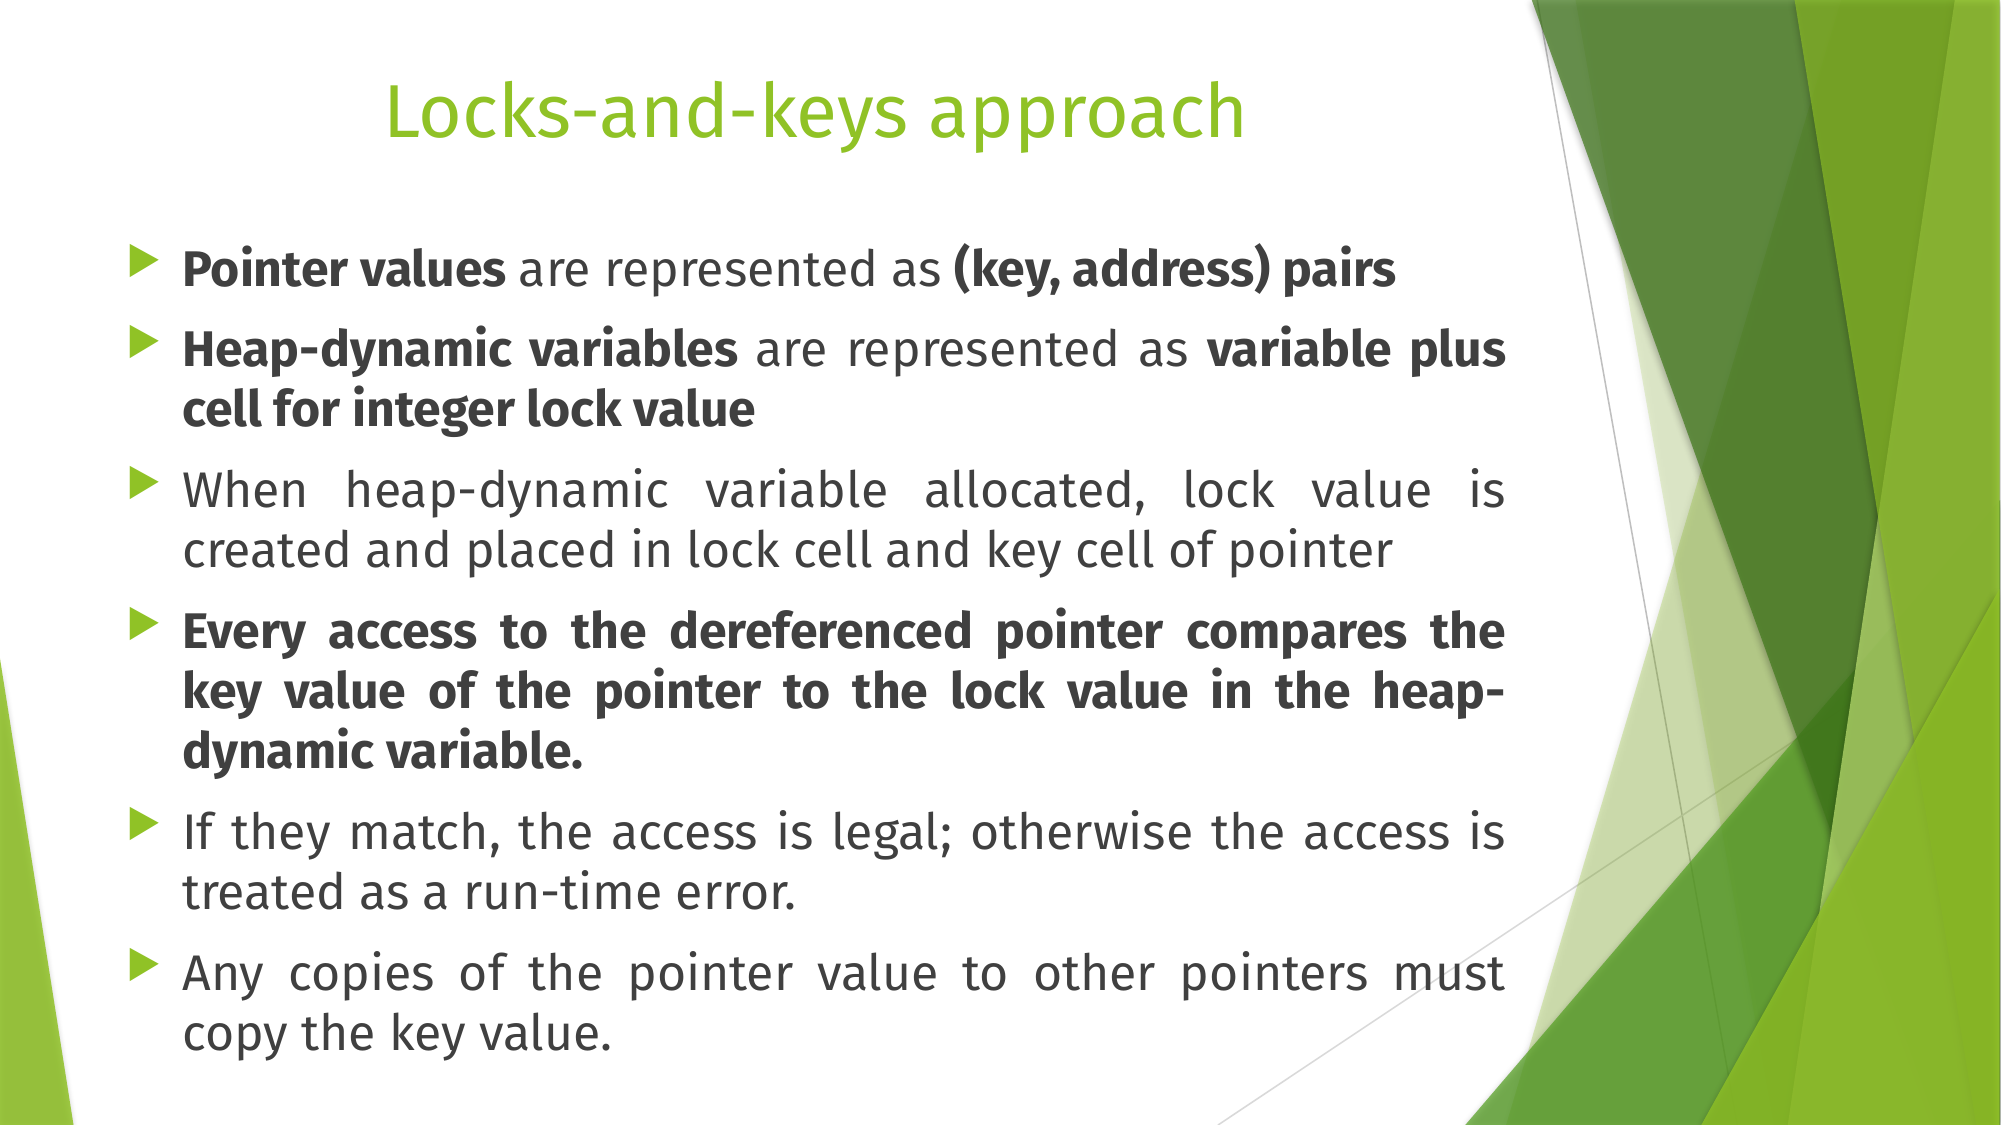

# Locks-and-keys approach
Pointer values are represented as (key, address) pairs
Heap-dynamic variables are represented as variable plus cell for integer lock value
When heap-dynamic variable allocated, lock value is created and placed in lock cell and key cell of pointer
Every access to the dereferenced pointer compares the key value of the pointer to the lock value in the heap-dynamic variable.
If they match, the access is legal; otherwise the access is treated as a run-time error.
Any copies of the pointer value to other pointers must copy the key value.